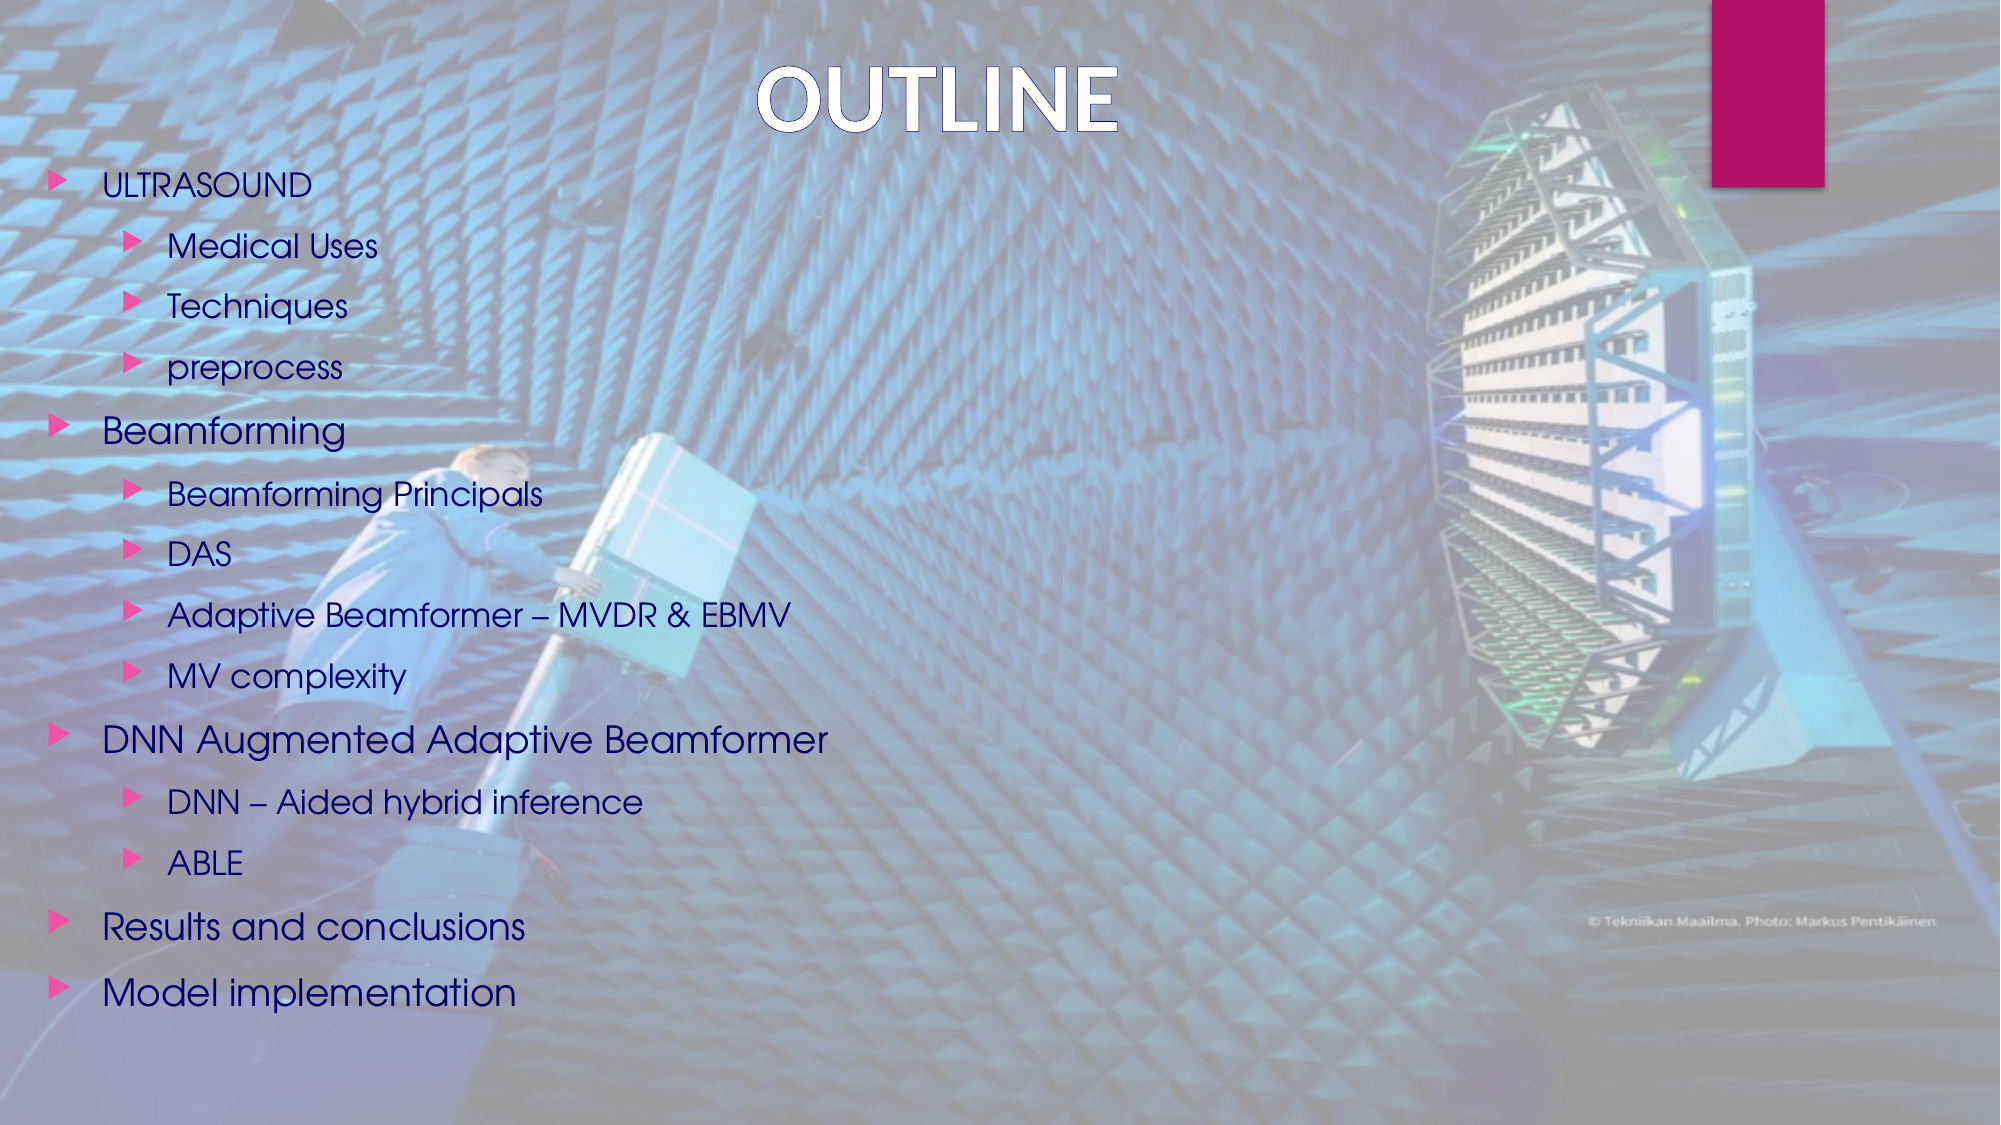

Outline
ULTRASOUND
Medical Uses
Techniques
preprocess
Beamforming
Beamforming Principals
DAS
Adaptive Beamformer – MVDR & EBMV
MV complexity
DNN Augmented Adaptive Beamformer
DNN – Aided hybrid inference
ABLE
Results and conclusions
Model implementation